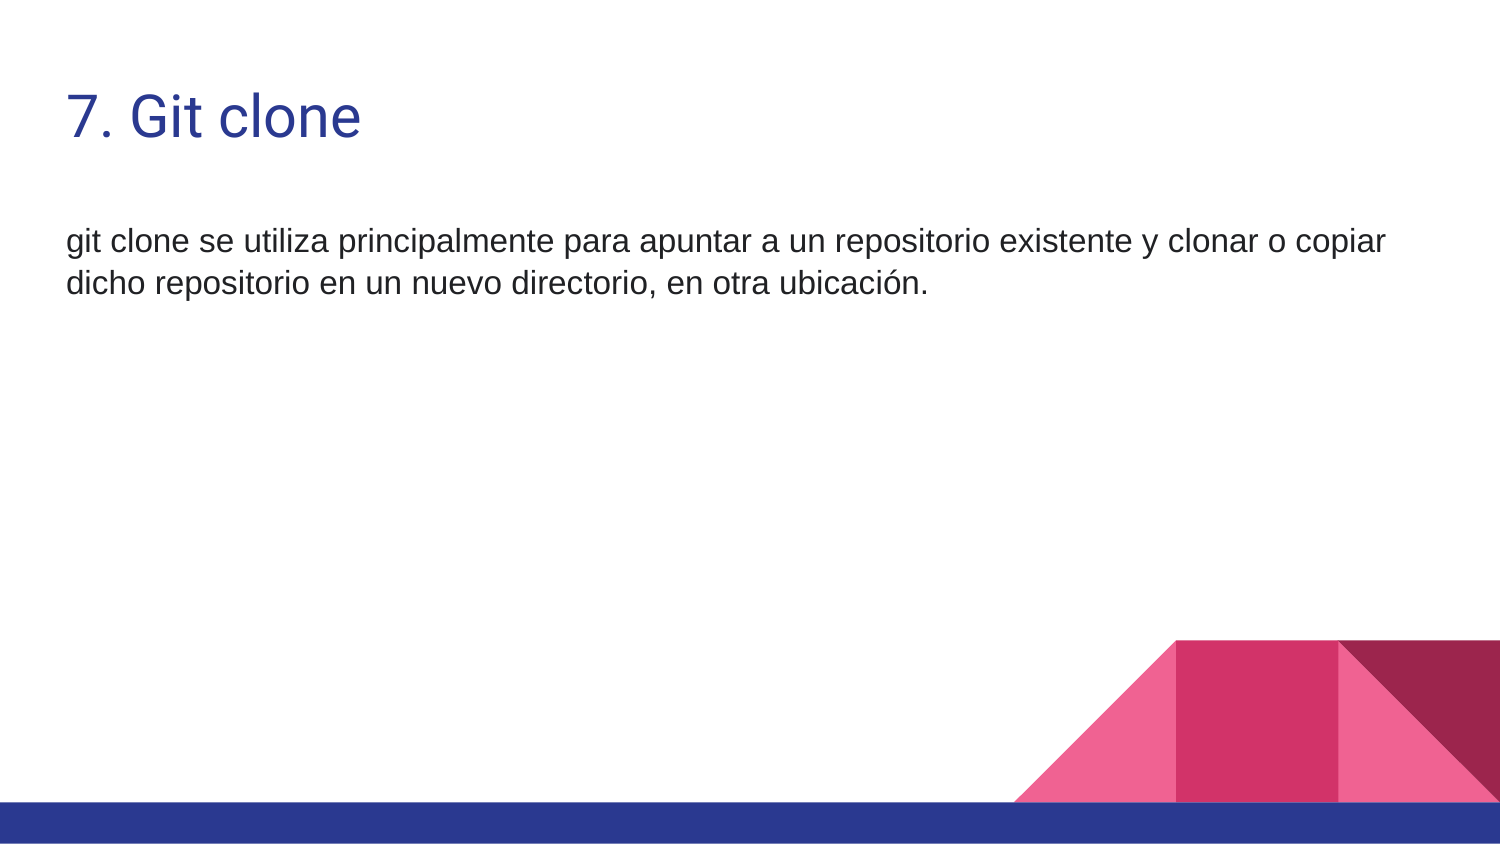

# 7. Git clone
git clone se utiliza principalmente para apuntar a un repositorio existente y clonar o copiar dicho repositorio en un nuevo directorio, en otra ubicación.